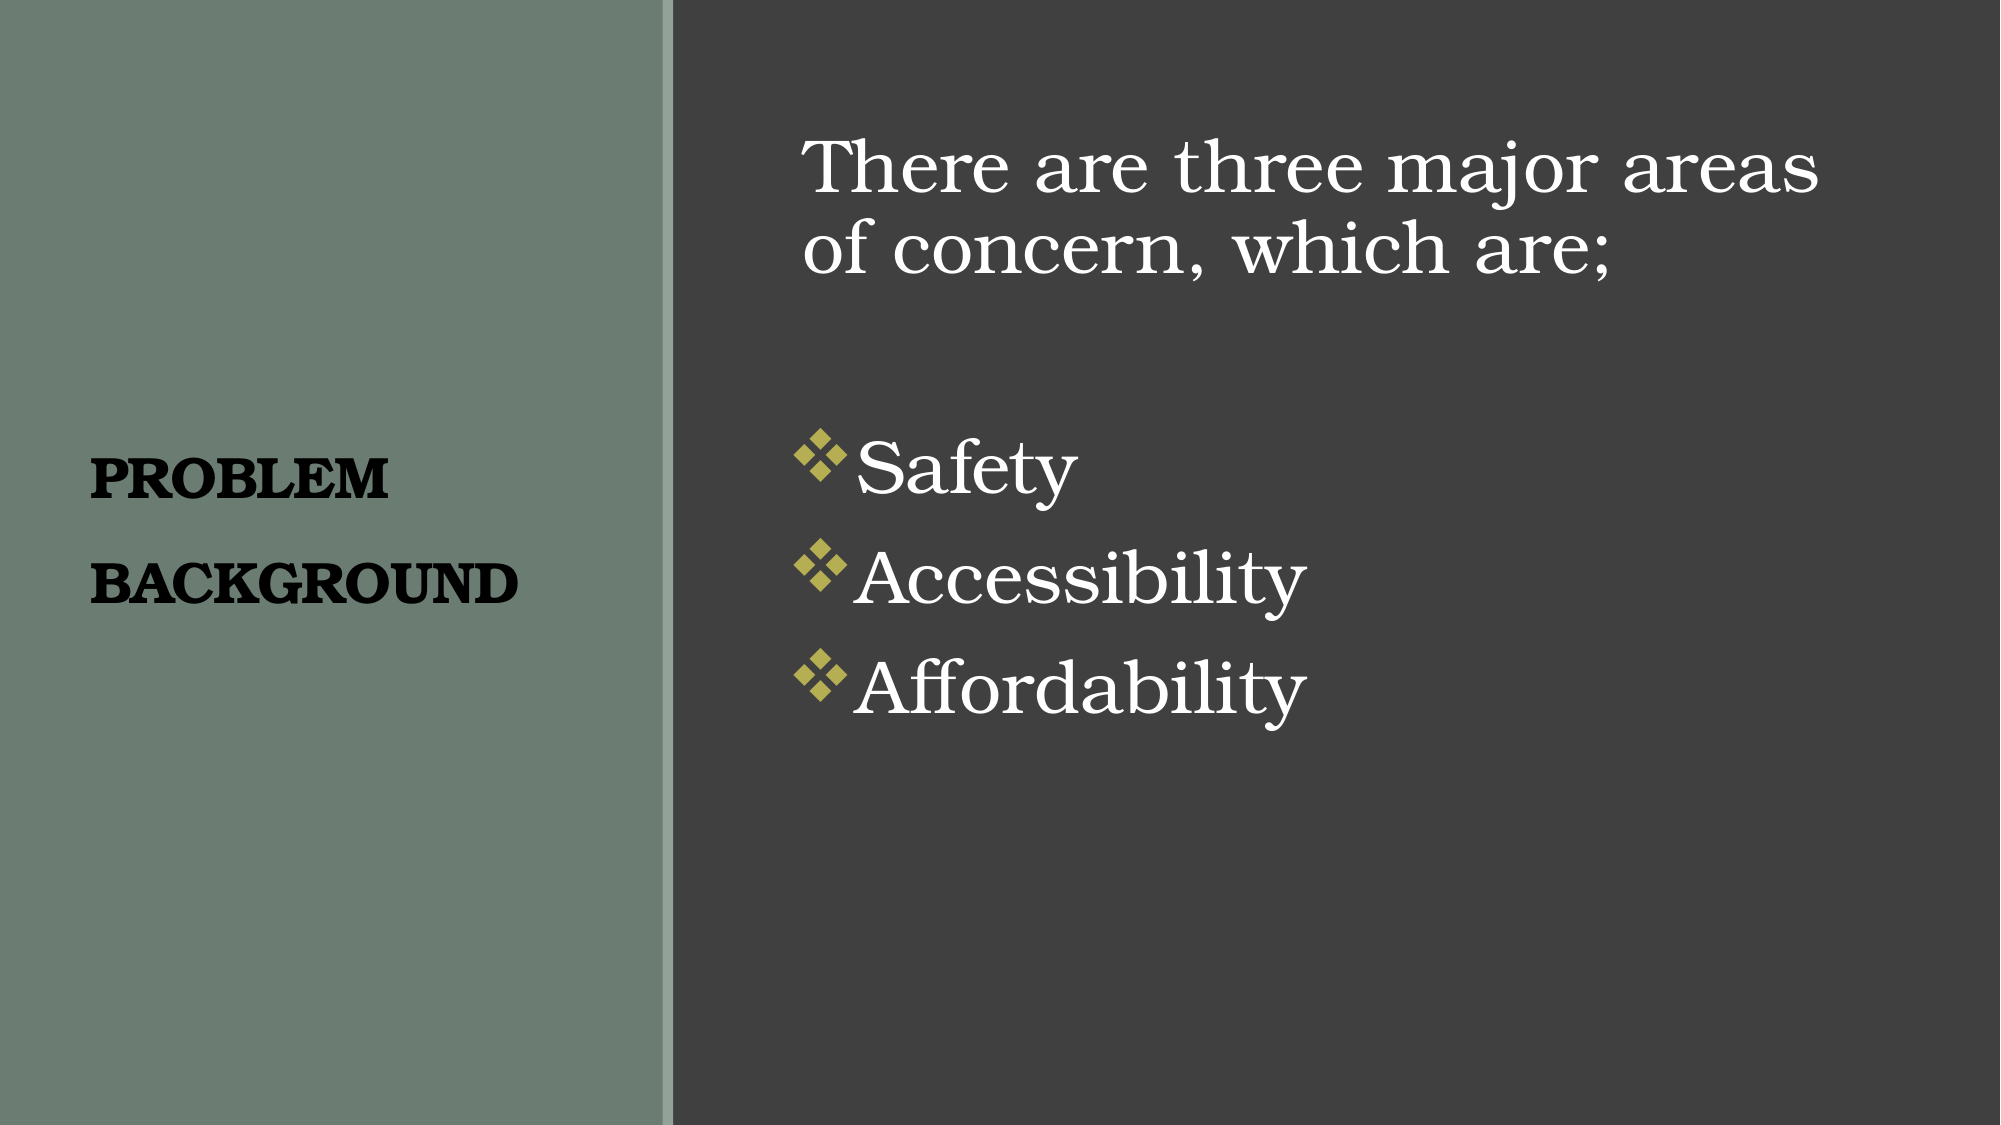

# PROBLEM BACKGROUND
There are three major areas of concern, which are;

Safety
Accessibility
Affordability